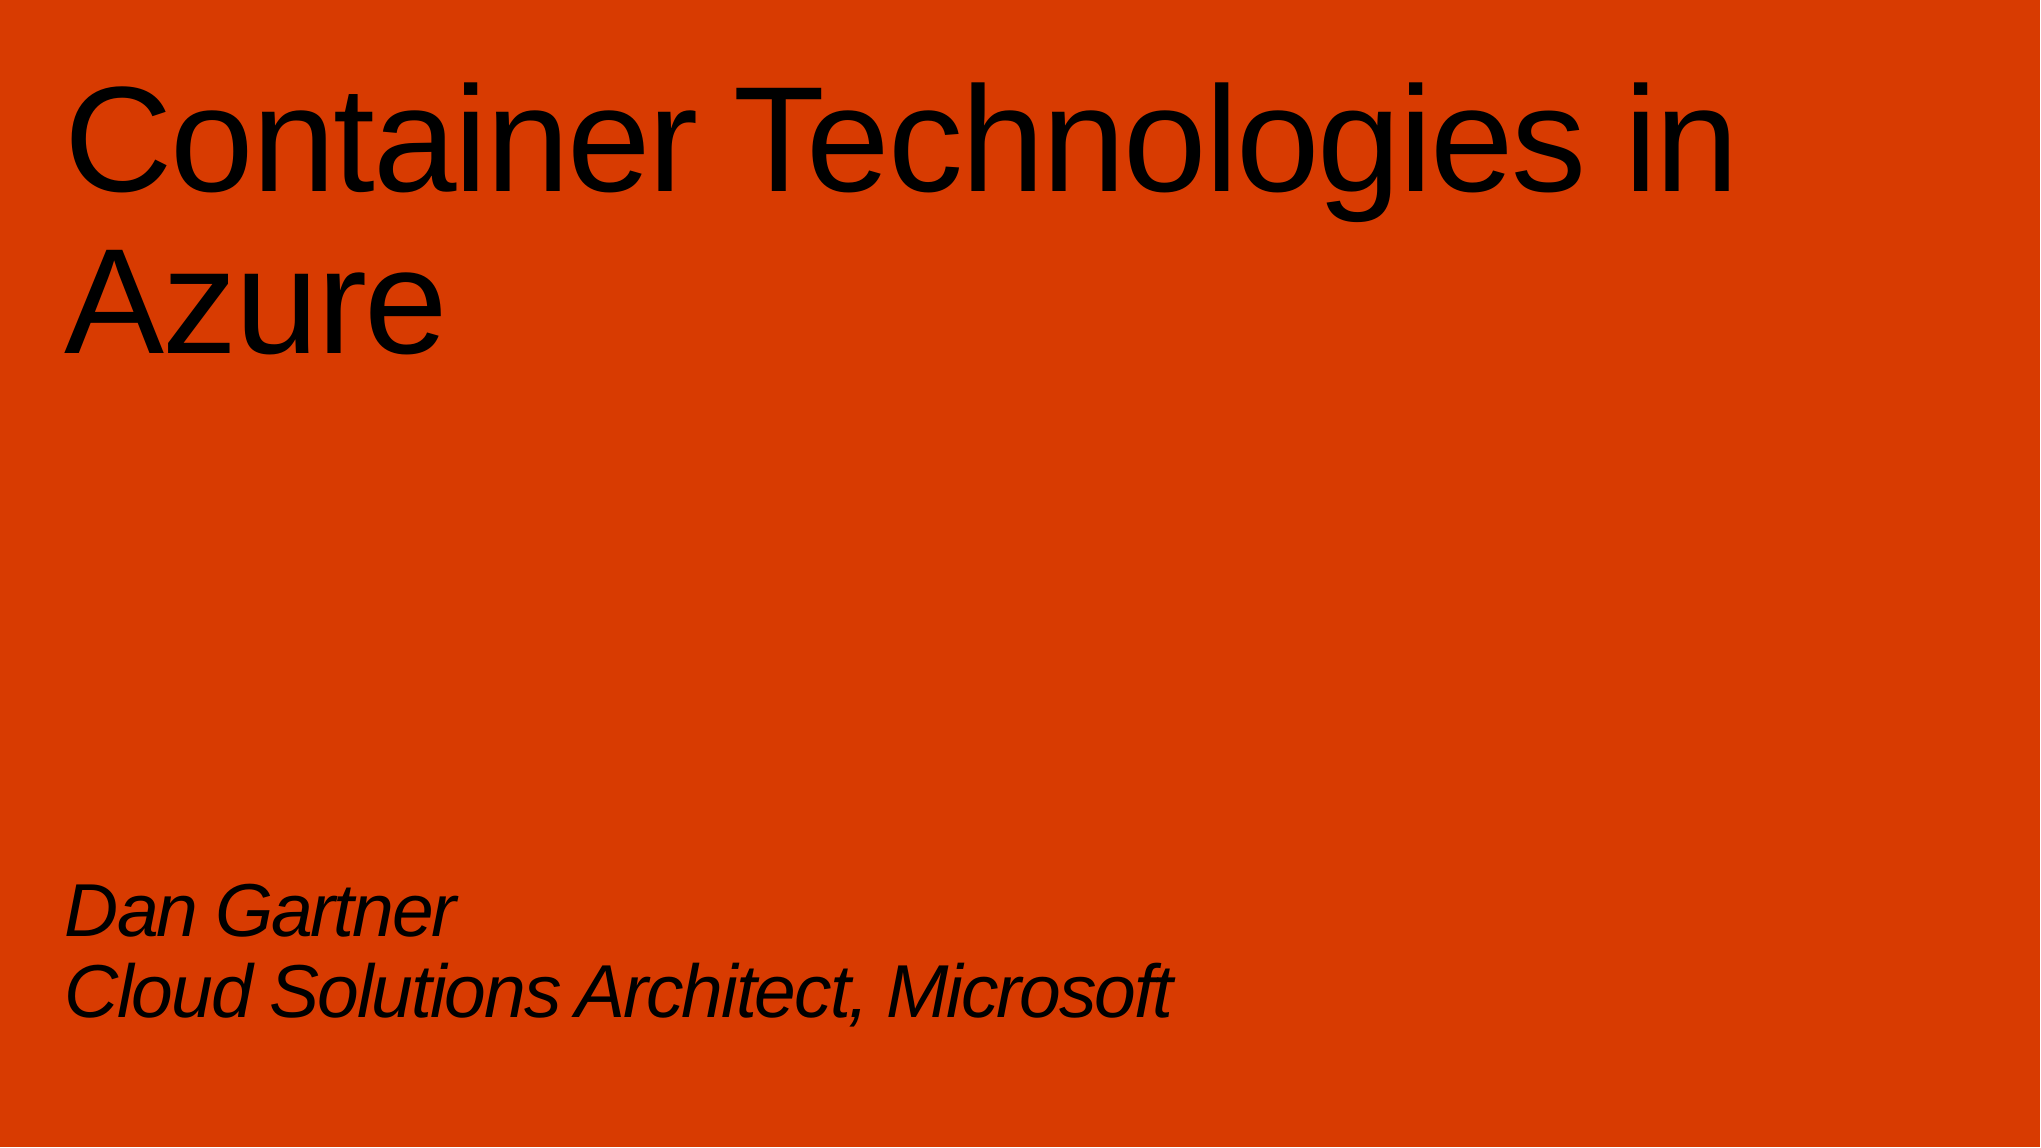

# Container Technologies in Azure Dan Gartner Cloud Solutions Architect, Microsoft